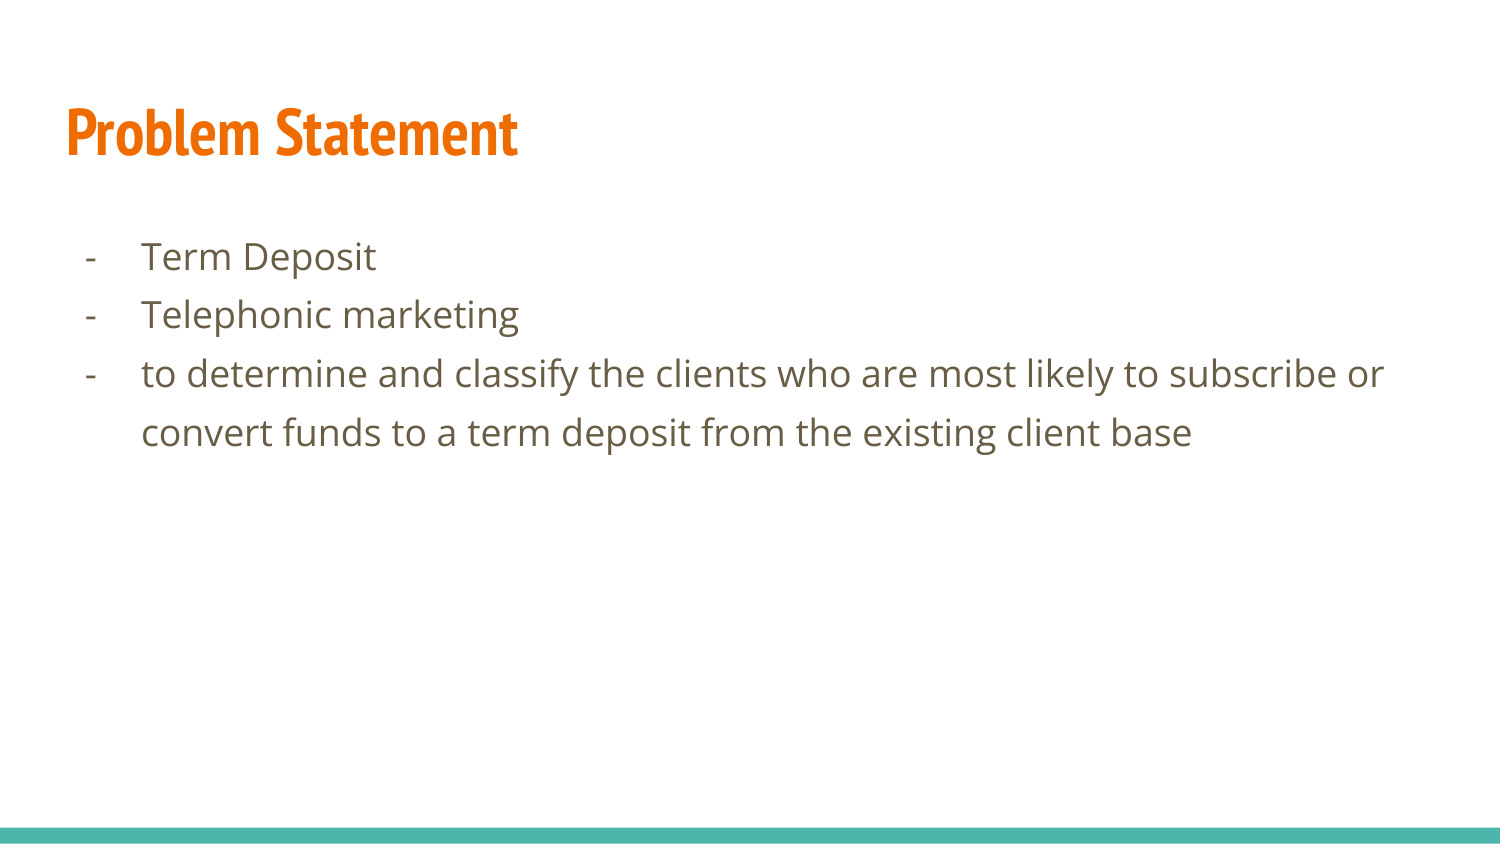

# Problem Statement
Term Deposit
Telephonic marketing
to determine and classify the clients who are most likely to subscribe or convert funds to a term deposit from the existing client base